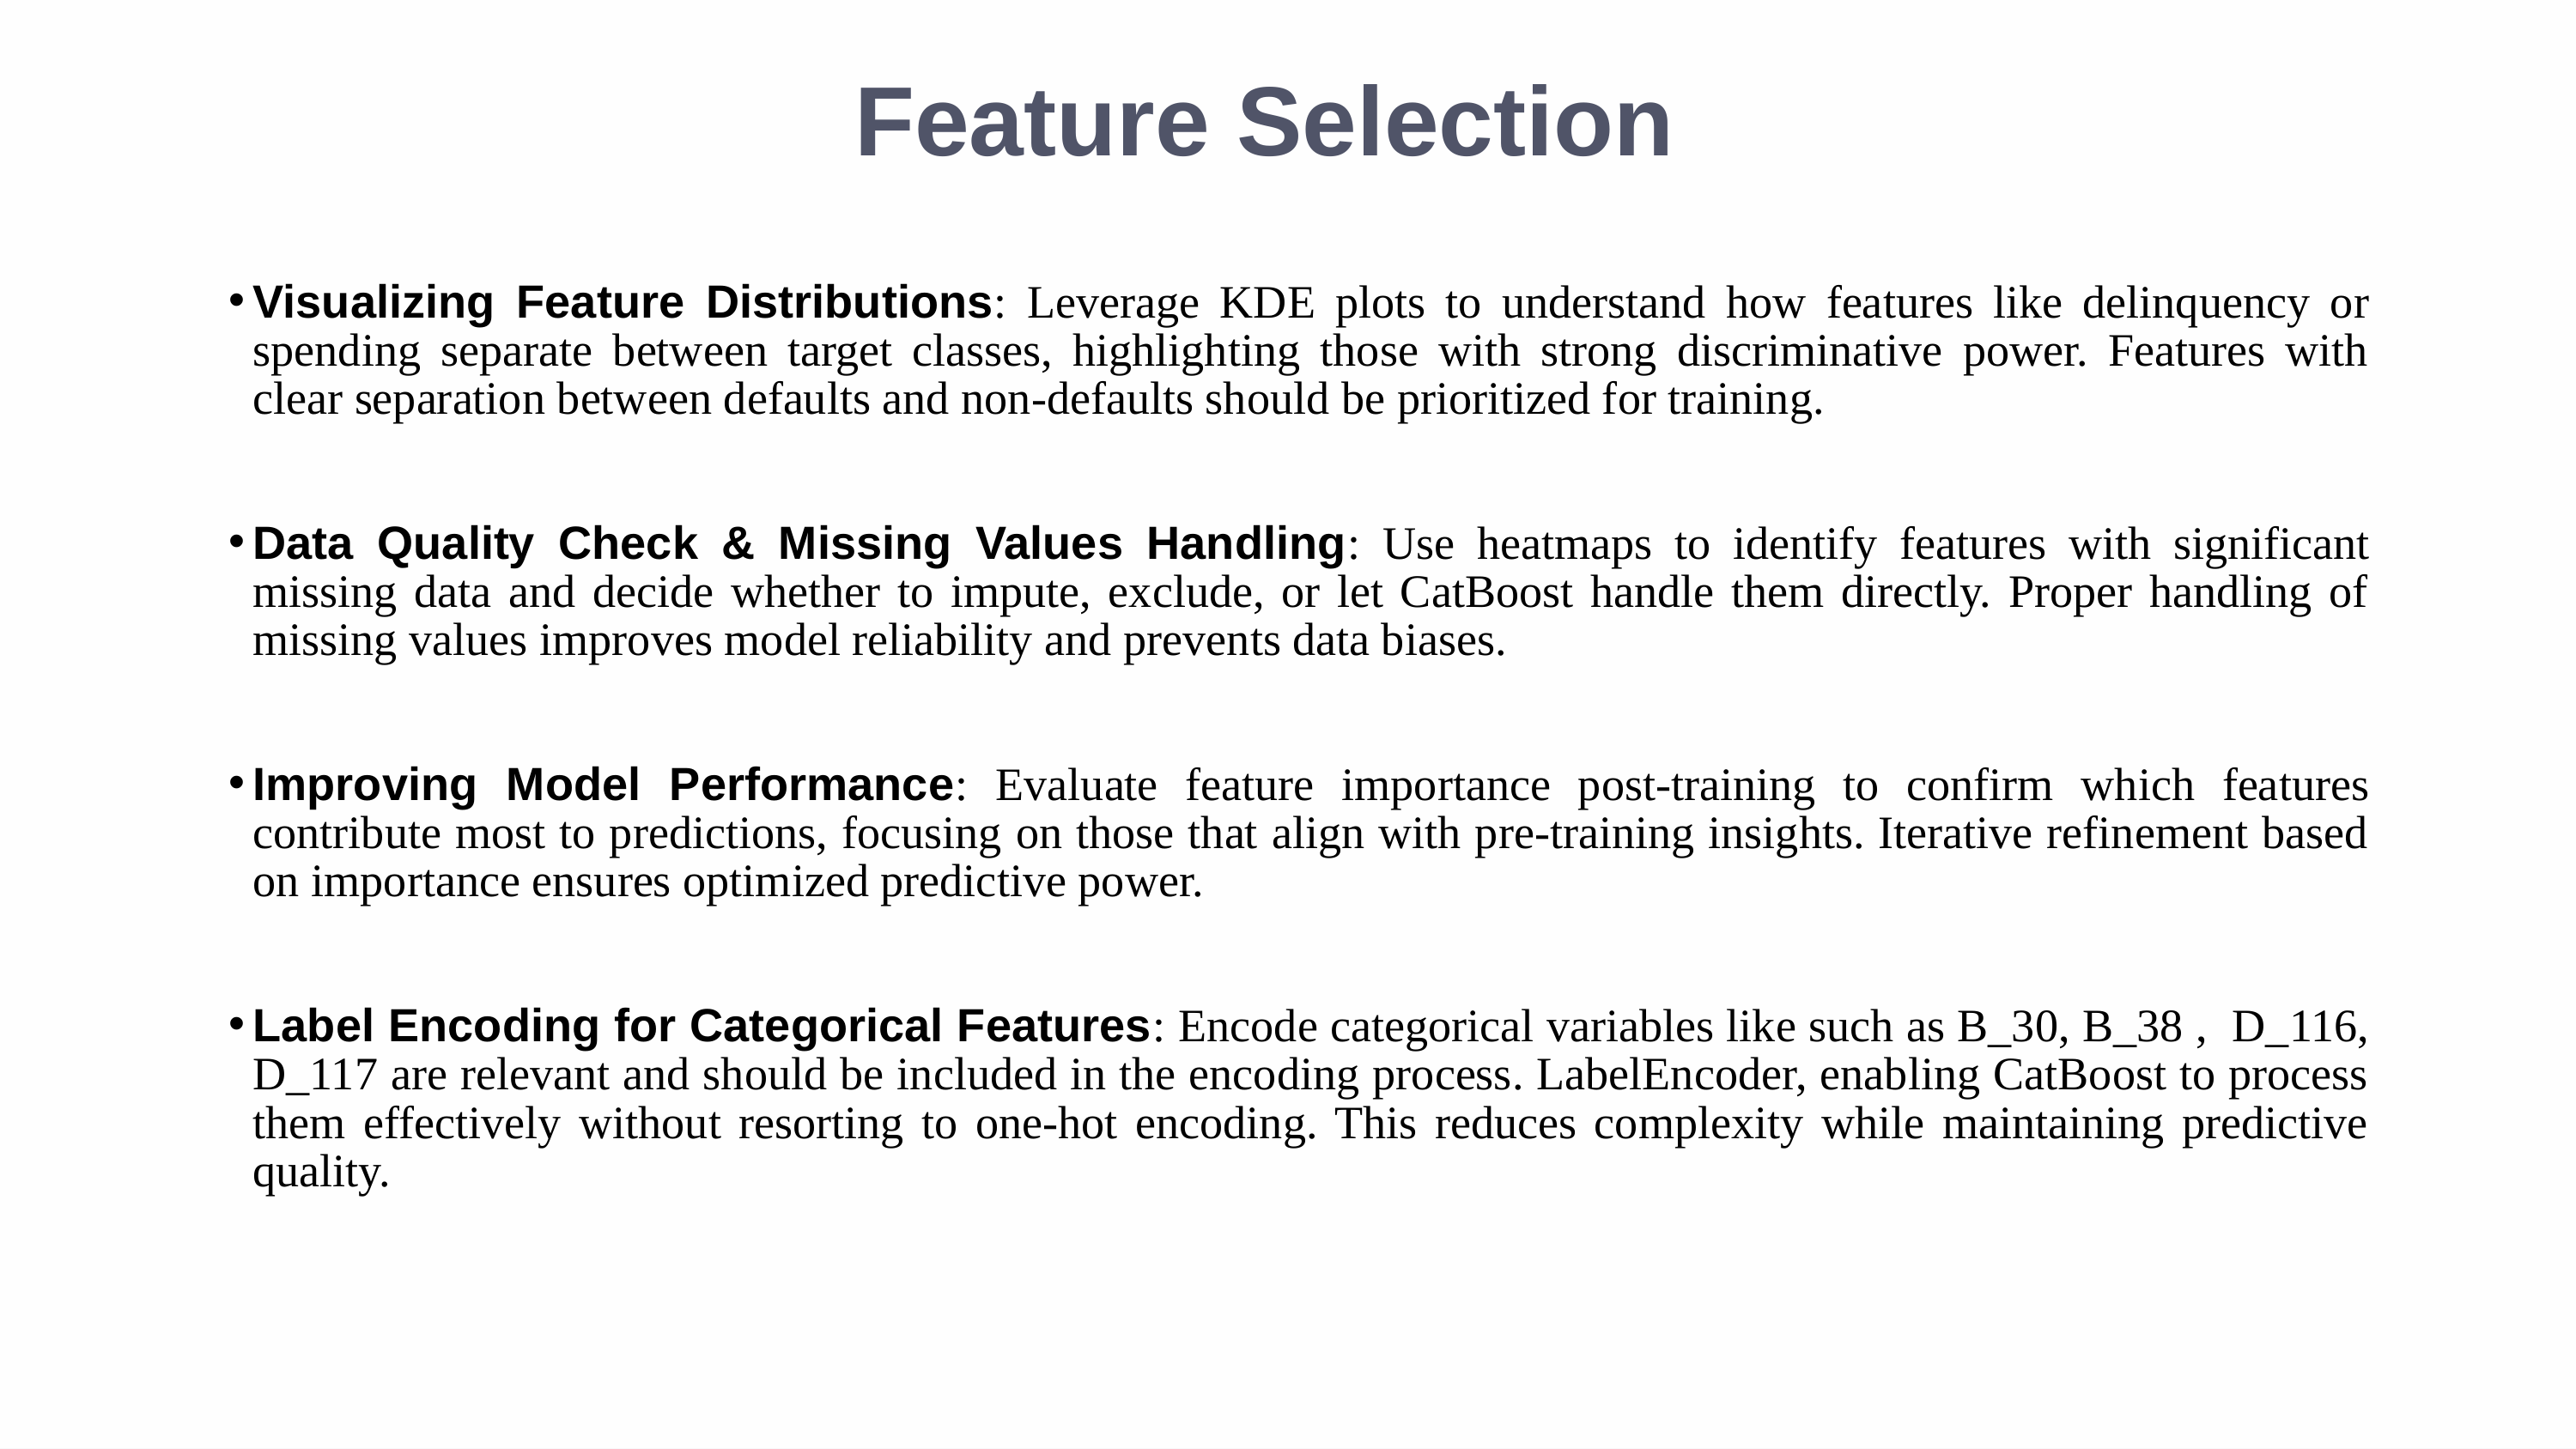

Feature Selection

Visualizing Feature Distributions: Leverage KDE plots to understand how features like delinquency or spending separate between target classes, highlighting those with strong discriminative power. Features with clear separation between defaults and non-defaults should be prioritized for training.

Data Quality Check & Missing Values Handling: Use heatmaps to identify features with significant missing data and decide whether to impute, exclude, or let CatBoost handle them directly. Proper handling of missing values improves model reliability and prevents data biases.

Improving Model Performance: Evaluate feature importance post-training to confirm which features contribute most to predictions, focusing on those that align with pre-training insights. Iterative refinement based on importance ensures optimized predictive power.

Label Encoding for Categorical Features: Encode categorical variables like such as B_30, B_38 ,  D_116, D_117 are relevant and should be included in the encoding process. LabelEncoder, enabling CatBoost to process them effectively without resorting to one-hot encoding. This reduces complexity while maintaining predictive quality.